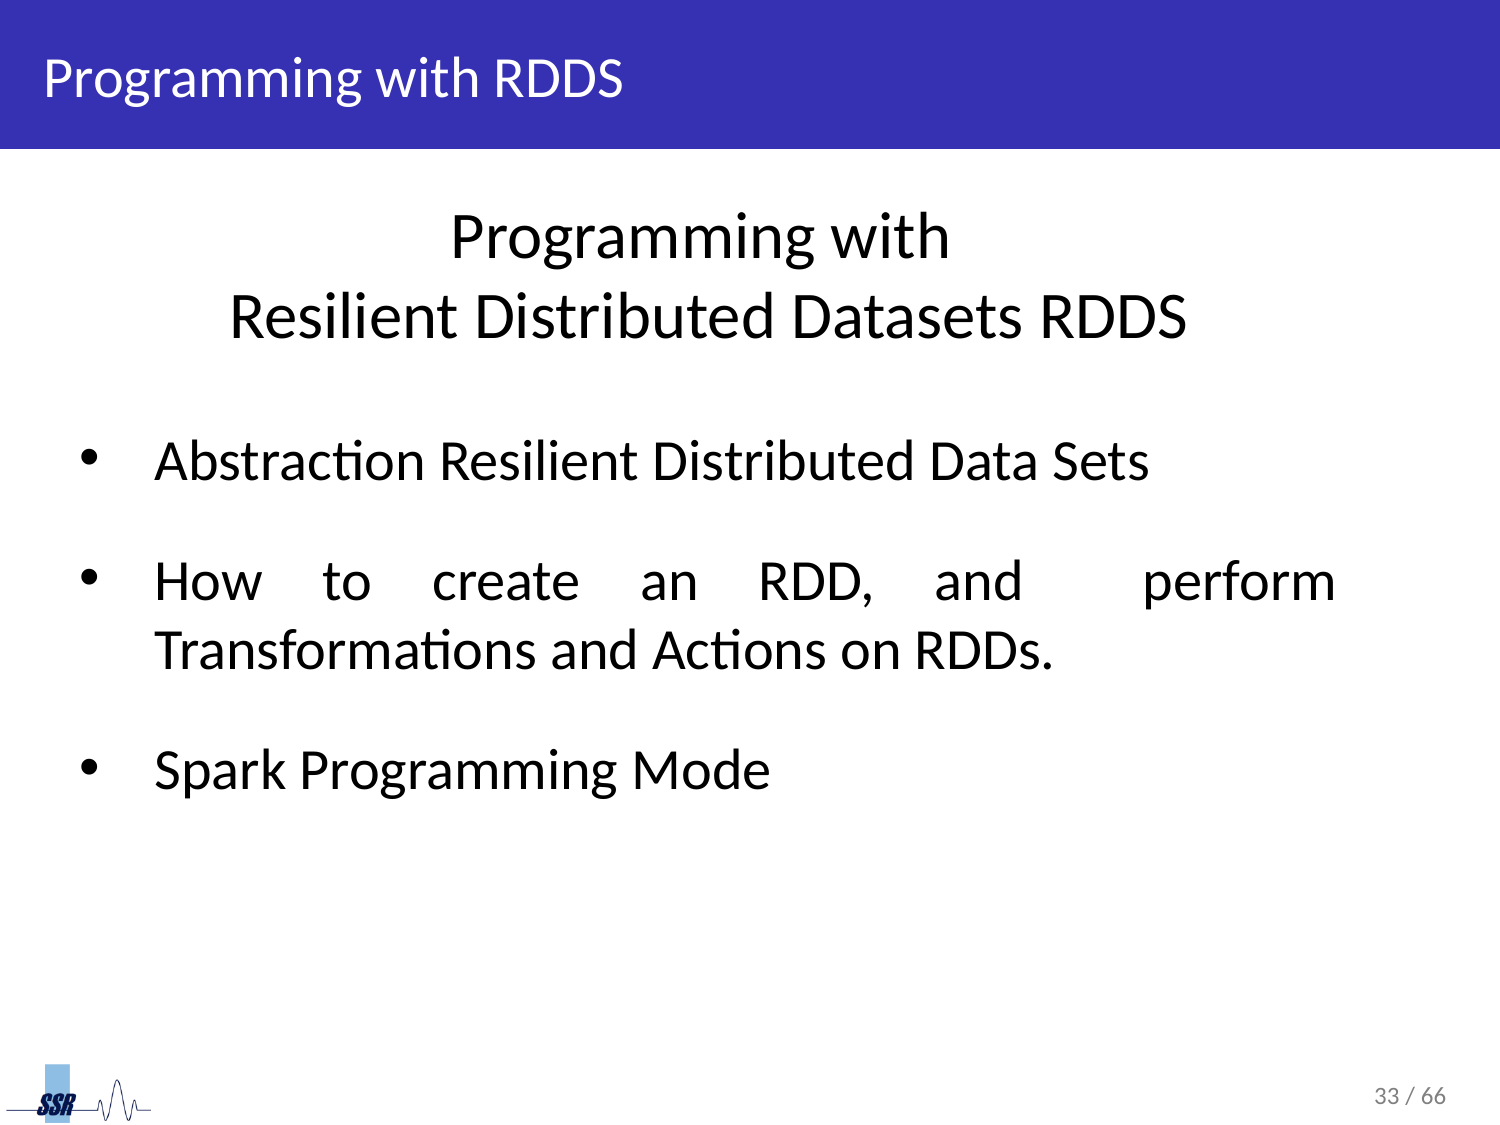

# Programming with RDDS
Programming with
Resilient Distributed Datasets RDDS

Abstraction Resilient Distributed Data Sets
How to create an RDD, and  perform Transformations and Actions on RDDs.
Spark Programming Mode